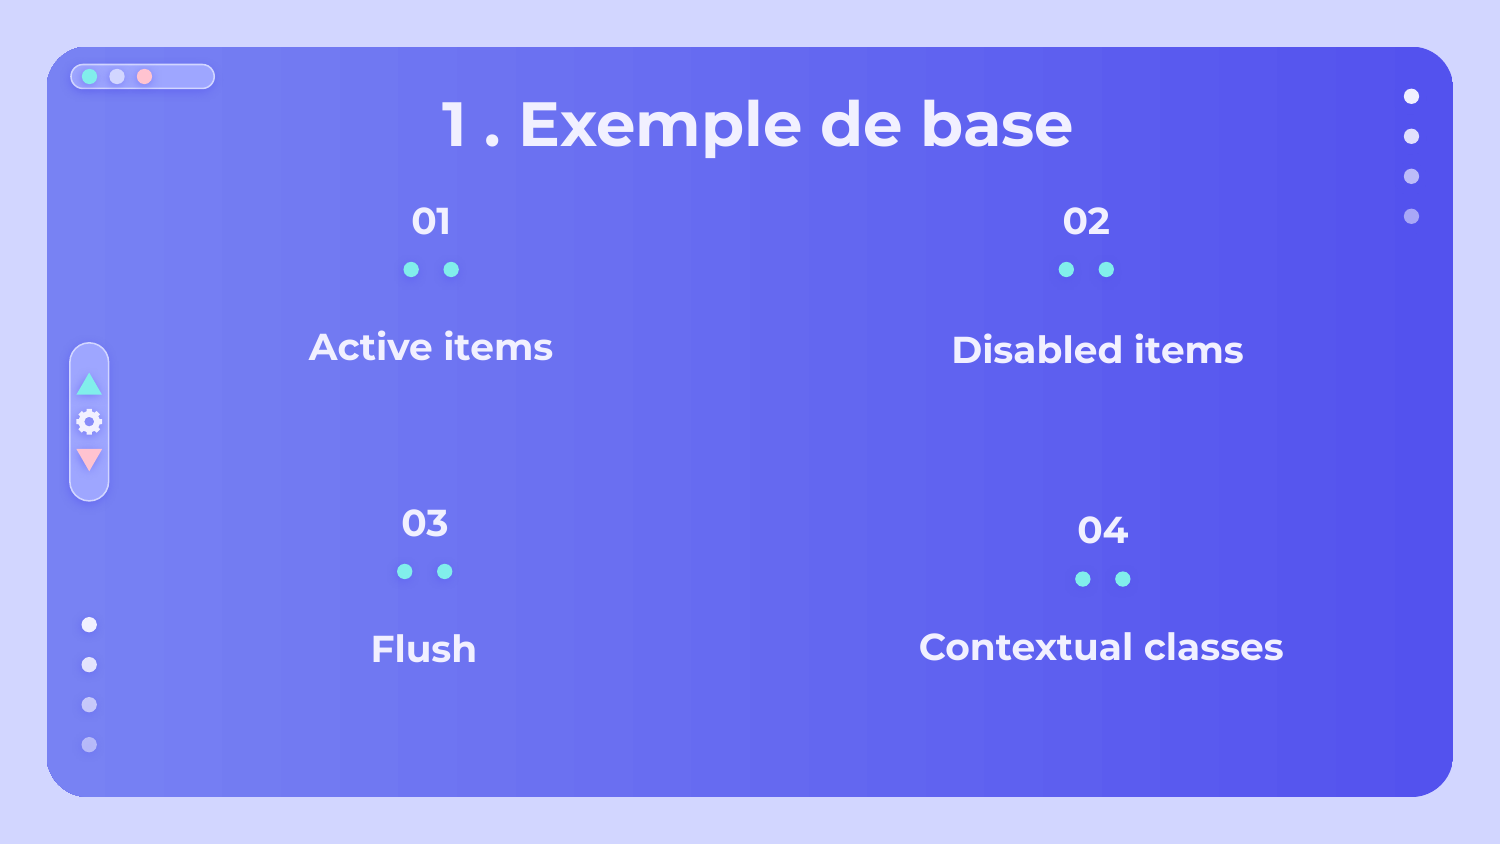

# 1 . Exemple de base
01
02

Active items
Disabled items

03
04

Contextual classes
Flush